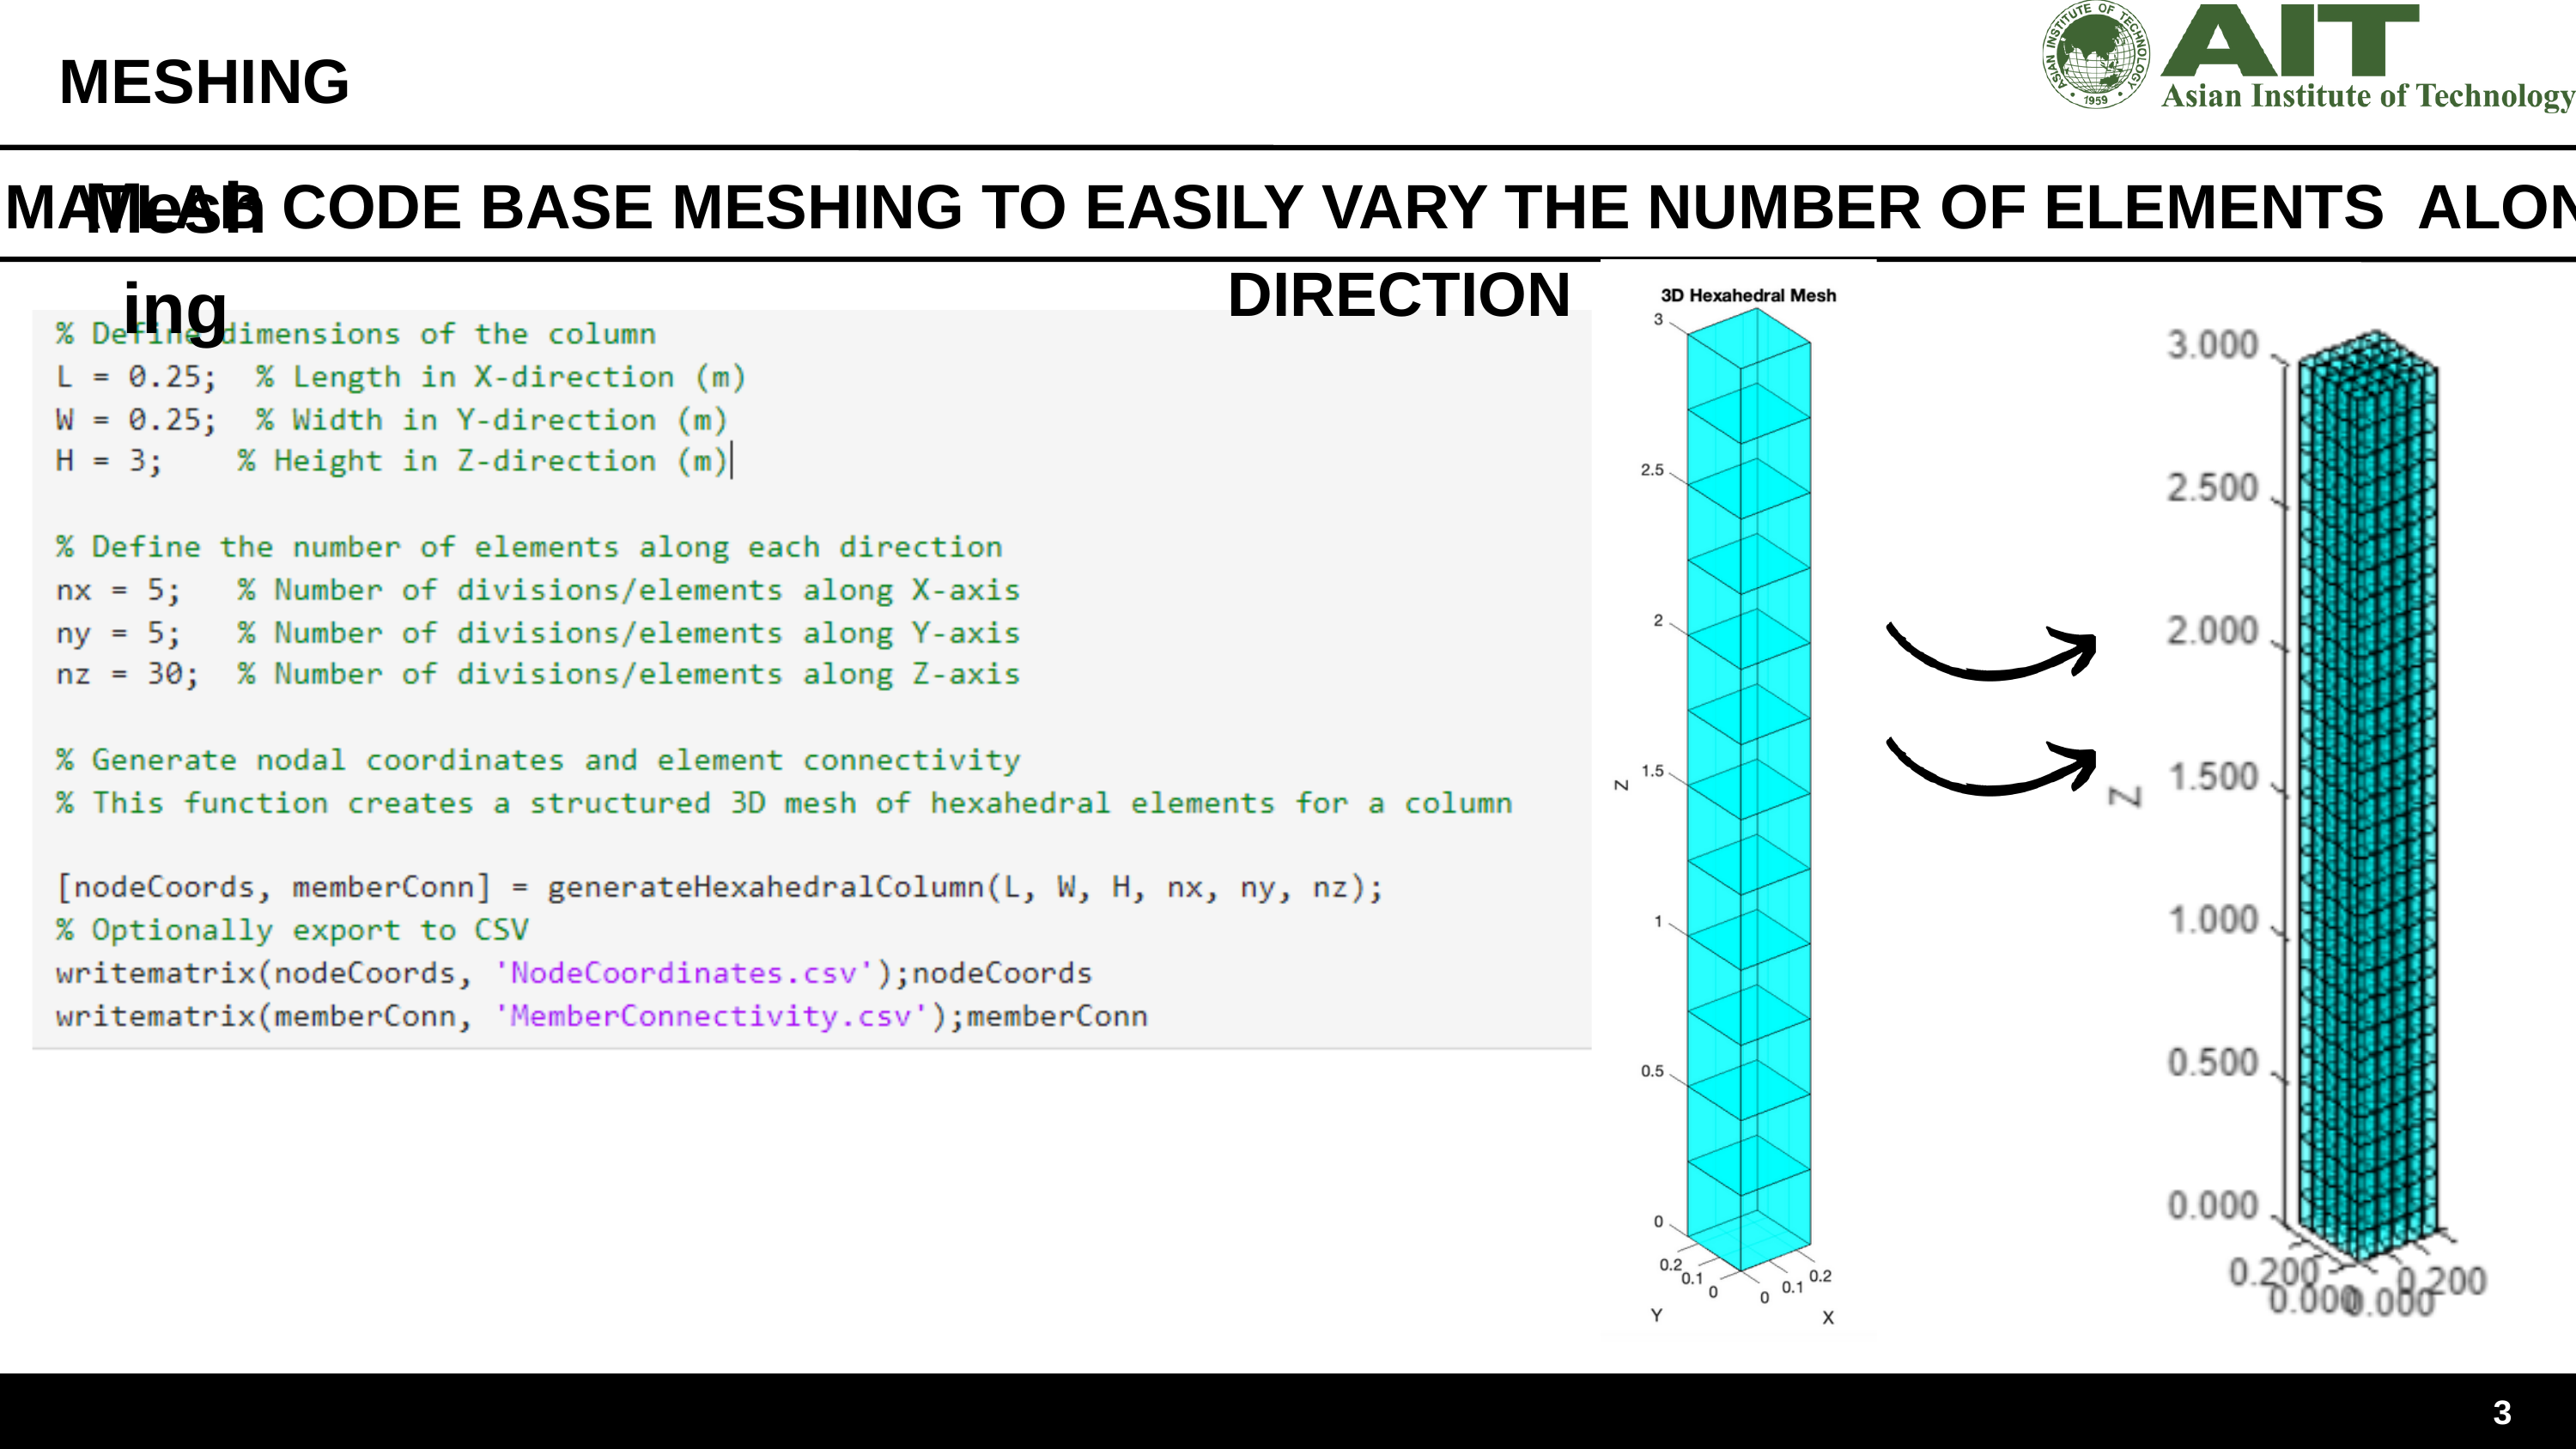

MESHING

Meshing
MATLAB CODE BASE MESHING TO EASILY VARY THE NUMBER OF ELEMENTS  ALONG X,Y,Z DIRECTION

3